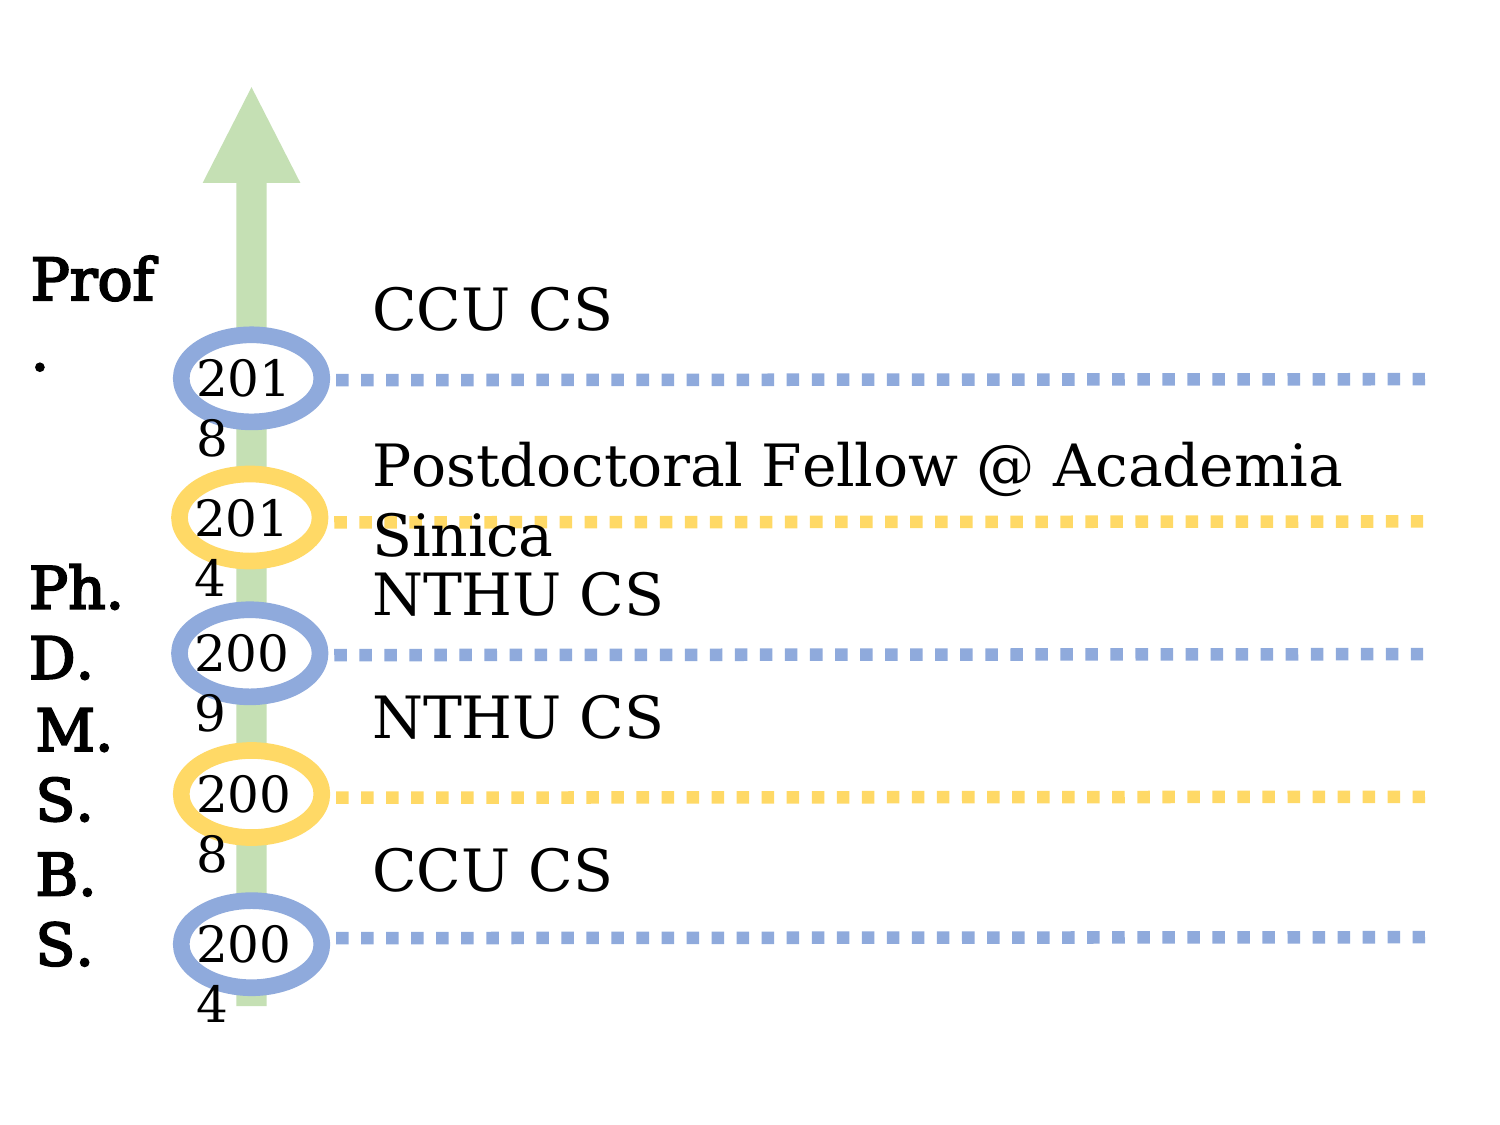

Prof.
CCU CS

2018
Postdoctoral Fellow @ Academia Sinica

2014

Ph.D.
NTHU CS

2009
NTHU CS
M.S.

2008
CCU CS
B.S.

2004